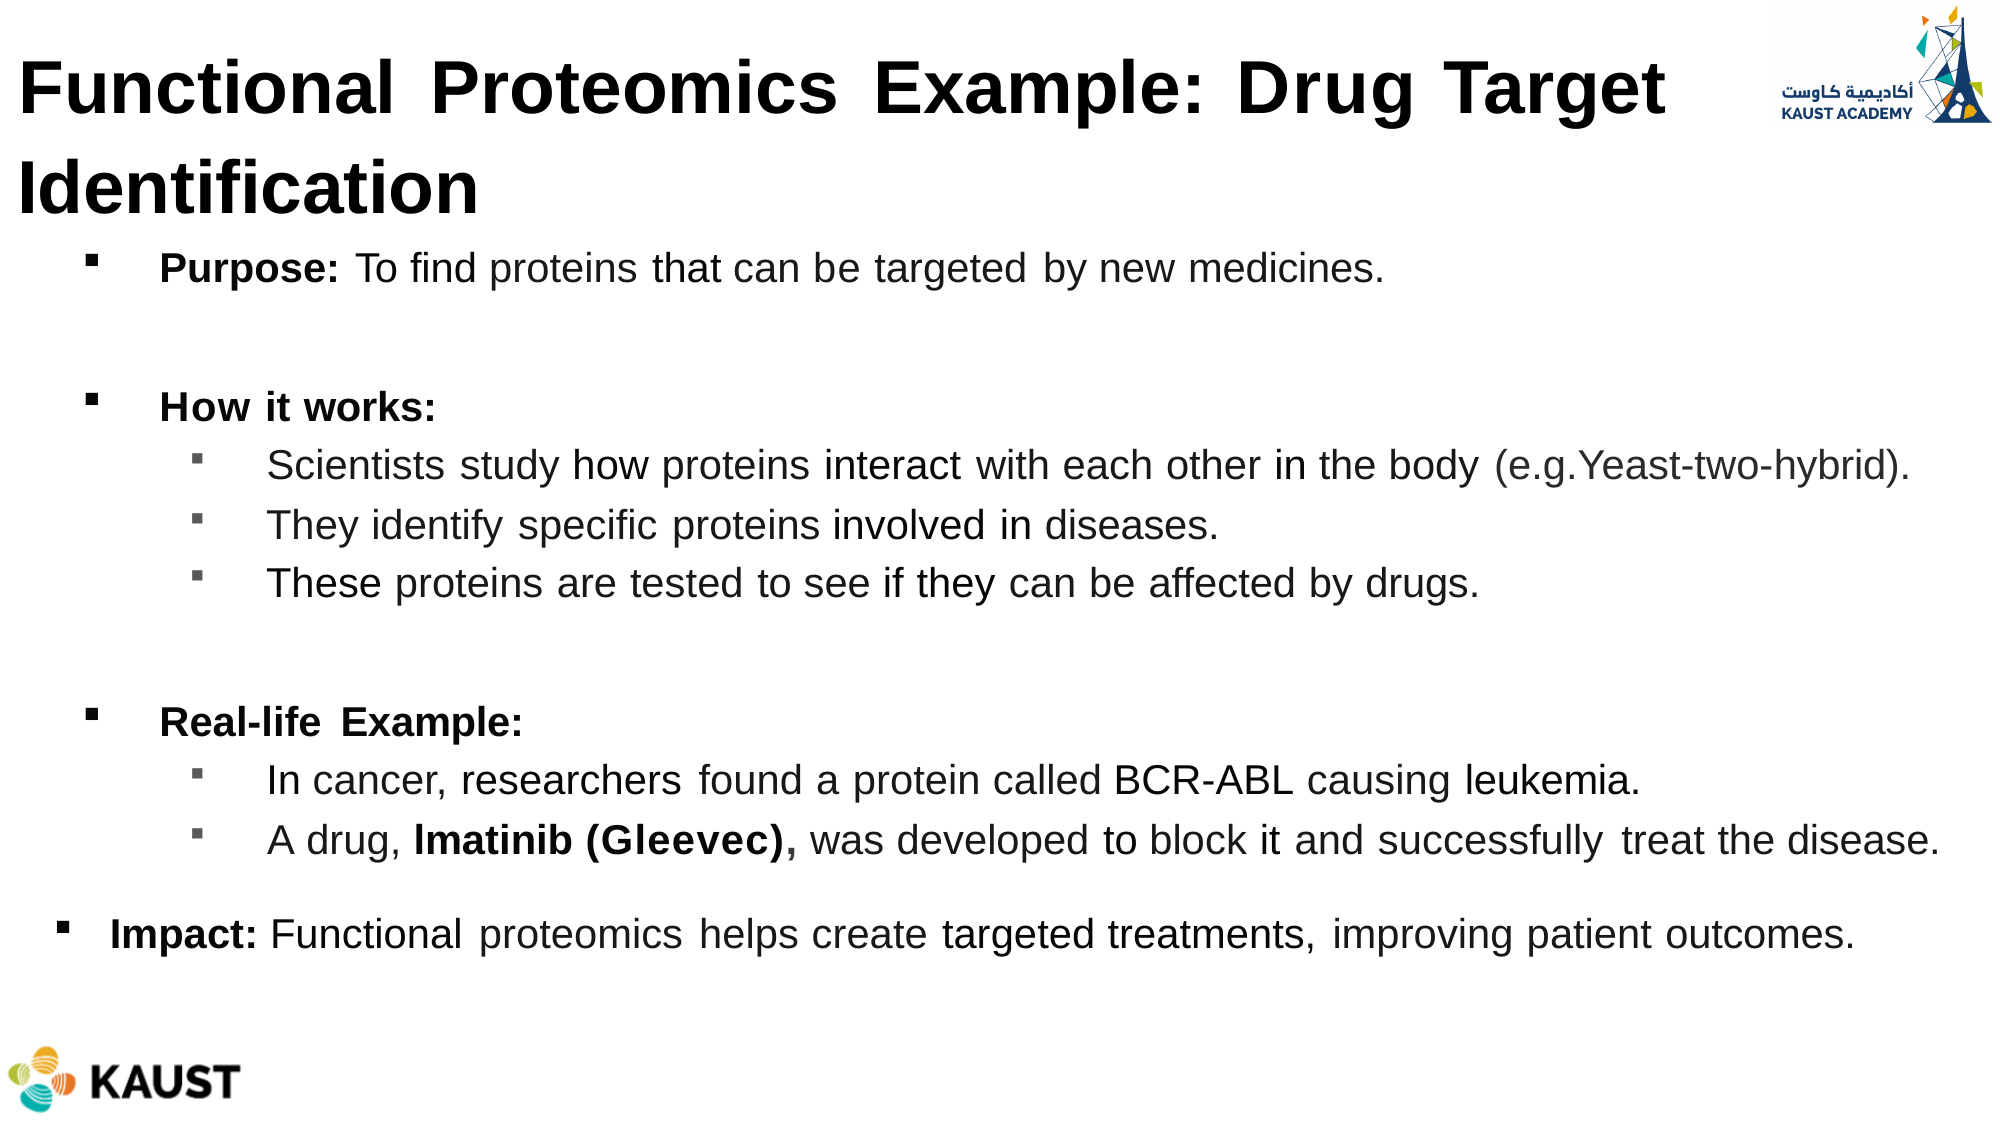

# Functional Proteomics Example: Drug Target Identification
Purpose: To find proteins that can be targeted by new medicines.

How it works:
Scientists study how proteins interact with each other in the body (e.g.Yeast-two-hybrid).
They identify specific proteins involved in diseases.
These proteins are tested to see if they can be affected by drugs.

Real-life Example:
In cancer, researchers found a protein called BCR-ABL causing leukemia.
A drug, lmatinib (Gleevec), was developed to block it and successfully treat the disease.
Impact: Functional proteomics helps create targeted treatments, improving patient outcomes.